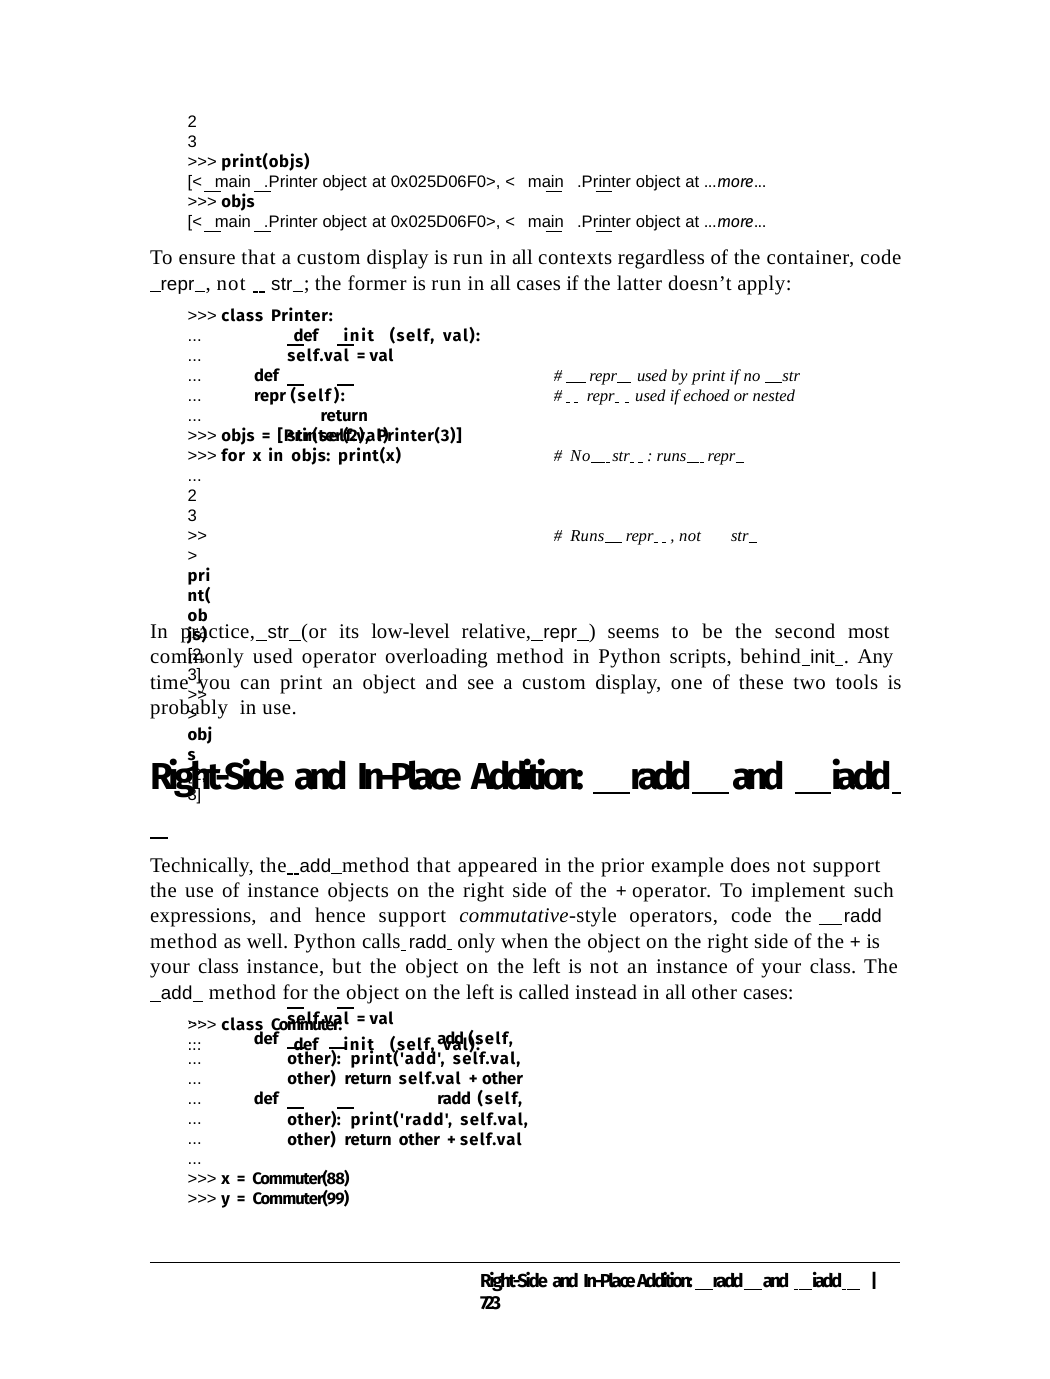

2
3
>>> print(objs)
[< main .Printer object at 0x025D06F0>, < main .Printer object at ...more...
>>> objs
[< main .Printer object at 0x025D06F0>, < main .Printer object at ...more...
To ensure that a custom display is run in all contexts regardless of the container, code
  repr  , not   str  ; the former is run in all cases if the latter doesn’t apply:
>>> class Printer:
...	def	init  (self, val):

...
...
...
self.val = val  def	repr (self):
return str(self.val)

#   repr  used by print if no     str  #  repr  used if echoed or nested

...
>>> objs = [Printer(2), Printer(3)]
>>> for x in objs: print(x)
...  2
3
>>> print(objs)
[2, 3]
>>> objs
[2, 3]
# No    str  : runs    repr
# Runs    repr  , not	str
In practice, str (or its low-level relative, repr ) seems to be the second most  commonly used operator overloading method in Python scripts, behind init . Any  time you can print an object and see a custom display, one of these two tools is probably  in use.

Right-Side and In-Place Addition:     radd    and     iadd
Technically, the  add  method that appeared in the prior example does not support  the use of instance objects on the right side of the + operator. To implement such  expressions,  and hence  support  commutative-style  operators,  code  the     radd  method as well. Python calls radd only when the object on the right side of the + is  your class instance, but the object on the left is not an instance of your class. The
  add  method for the object on the left is called instead in all other cases:
>>> class Commuter:
...	def	init  (self, val):
...
...
...
...
...
...
...
...
self.val = val
def		add (self, other):  print('add', self.val, other)  return self.val + other
def		radd (self, other):  print('radd', self.val, other)  return other + self.val

>>> x = Commuter(88)
>>> y = Commuter(99)

Right-Side and In-Place Addition:     radd    and     iadd      |  723